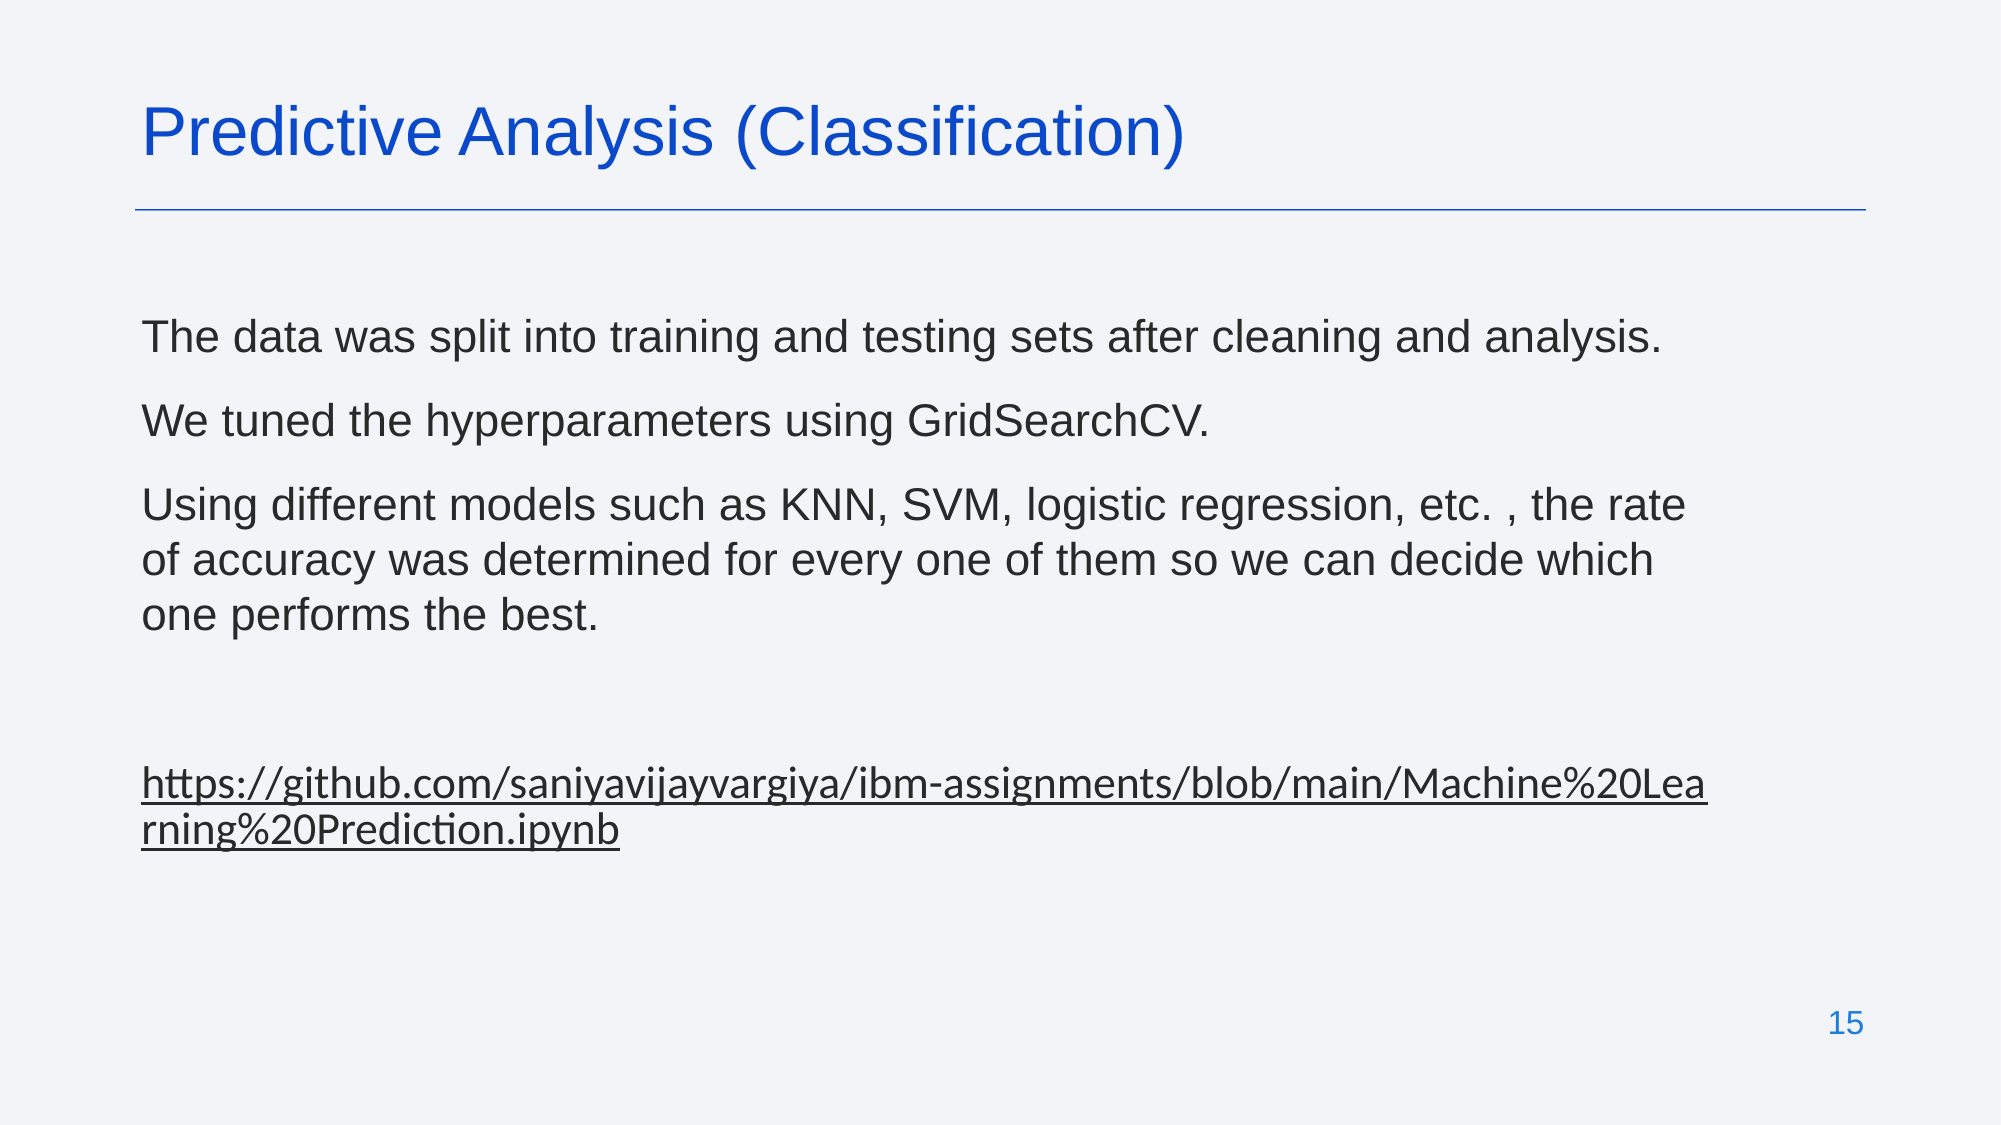

Predictive Analysis (Classification)
The data was split into training and testing sets after cleaning and analysis.
We tuned the hyperparameters using GridSearchCV.
Using different models such as KNN, SVM, logistic regression, etc. , the rate of accuracy was determined for every one of them so we can decide which one performs the best.

https://github.com/saniyavijayvargiya/ibm-assignments/blob/main/Machine%20Learning%20Prediction.ipynb
15